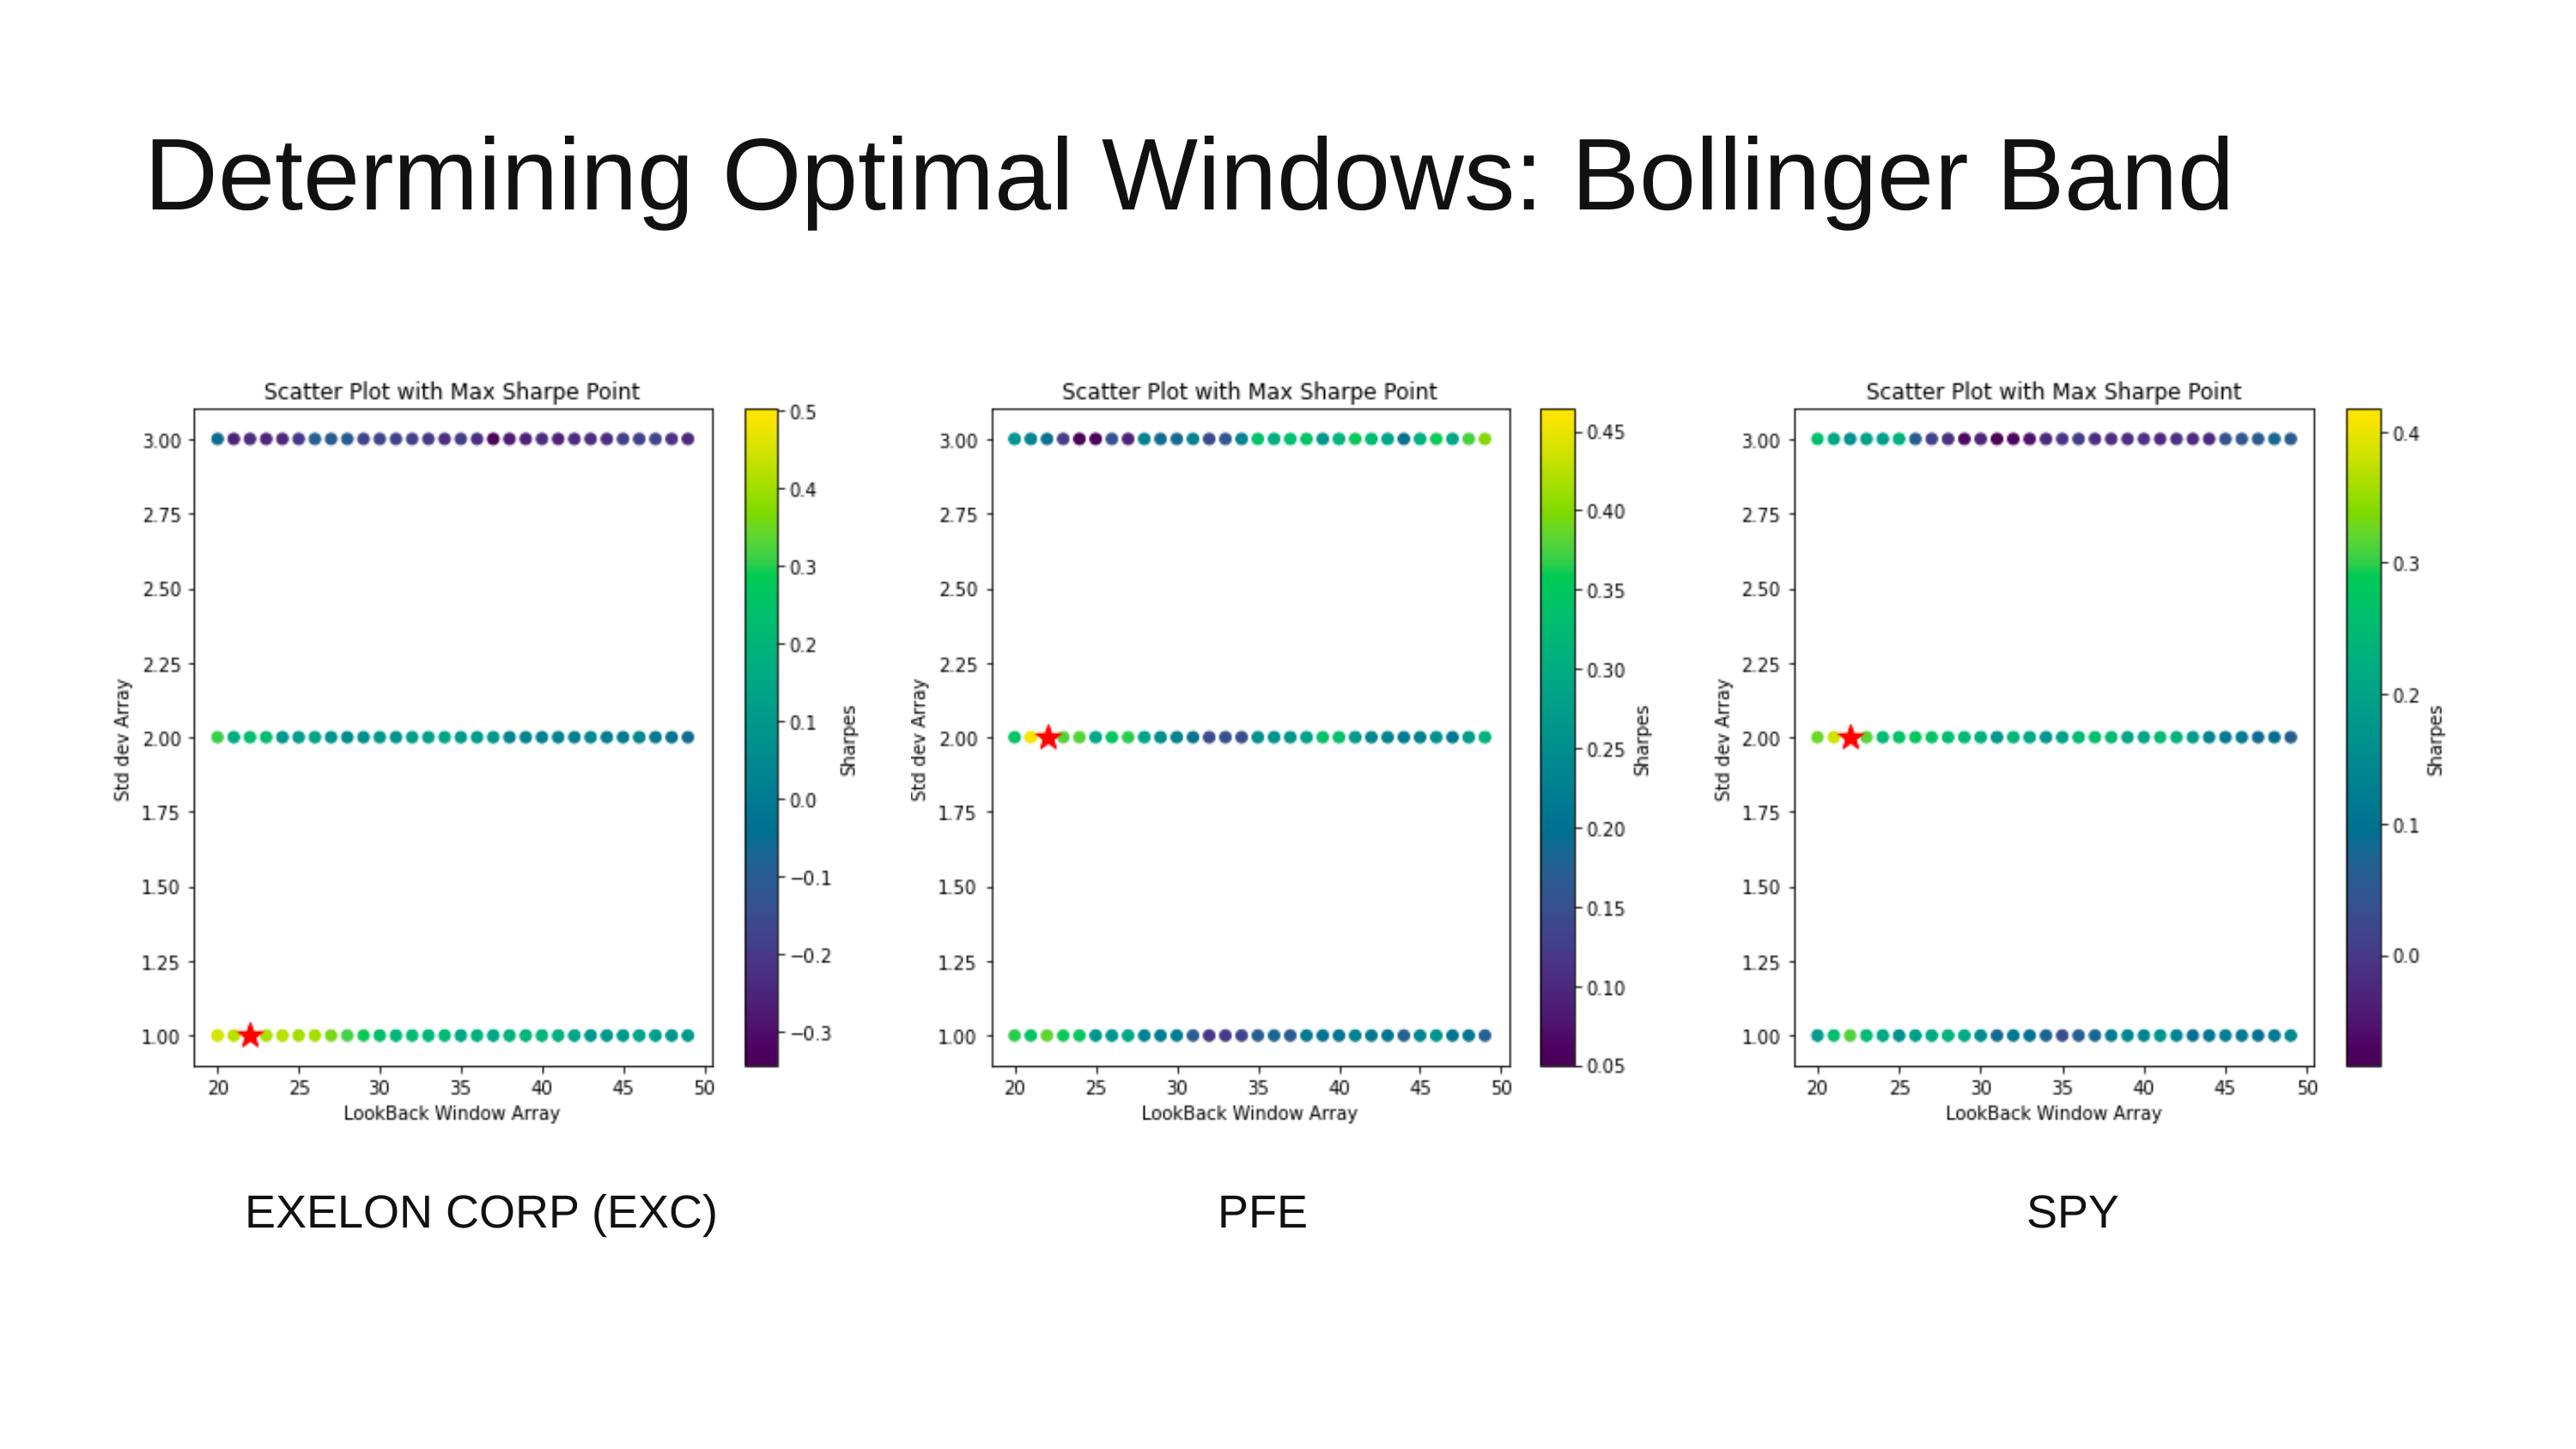

Determining Optimal Windows: Bollinger Band

EXELON CORP (EXC)
PFE
SPY